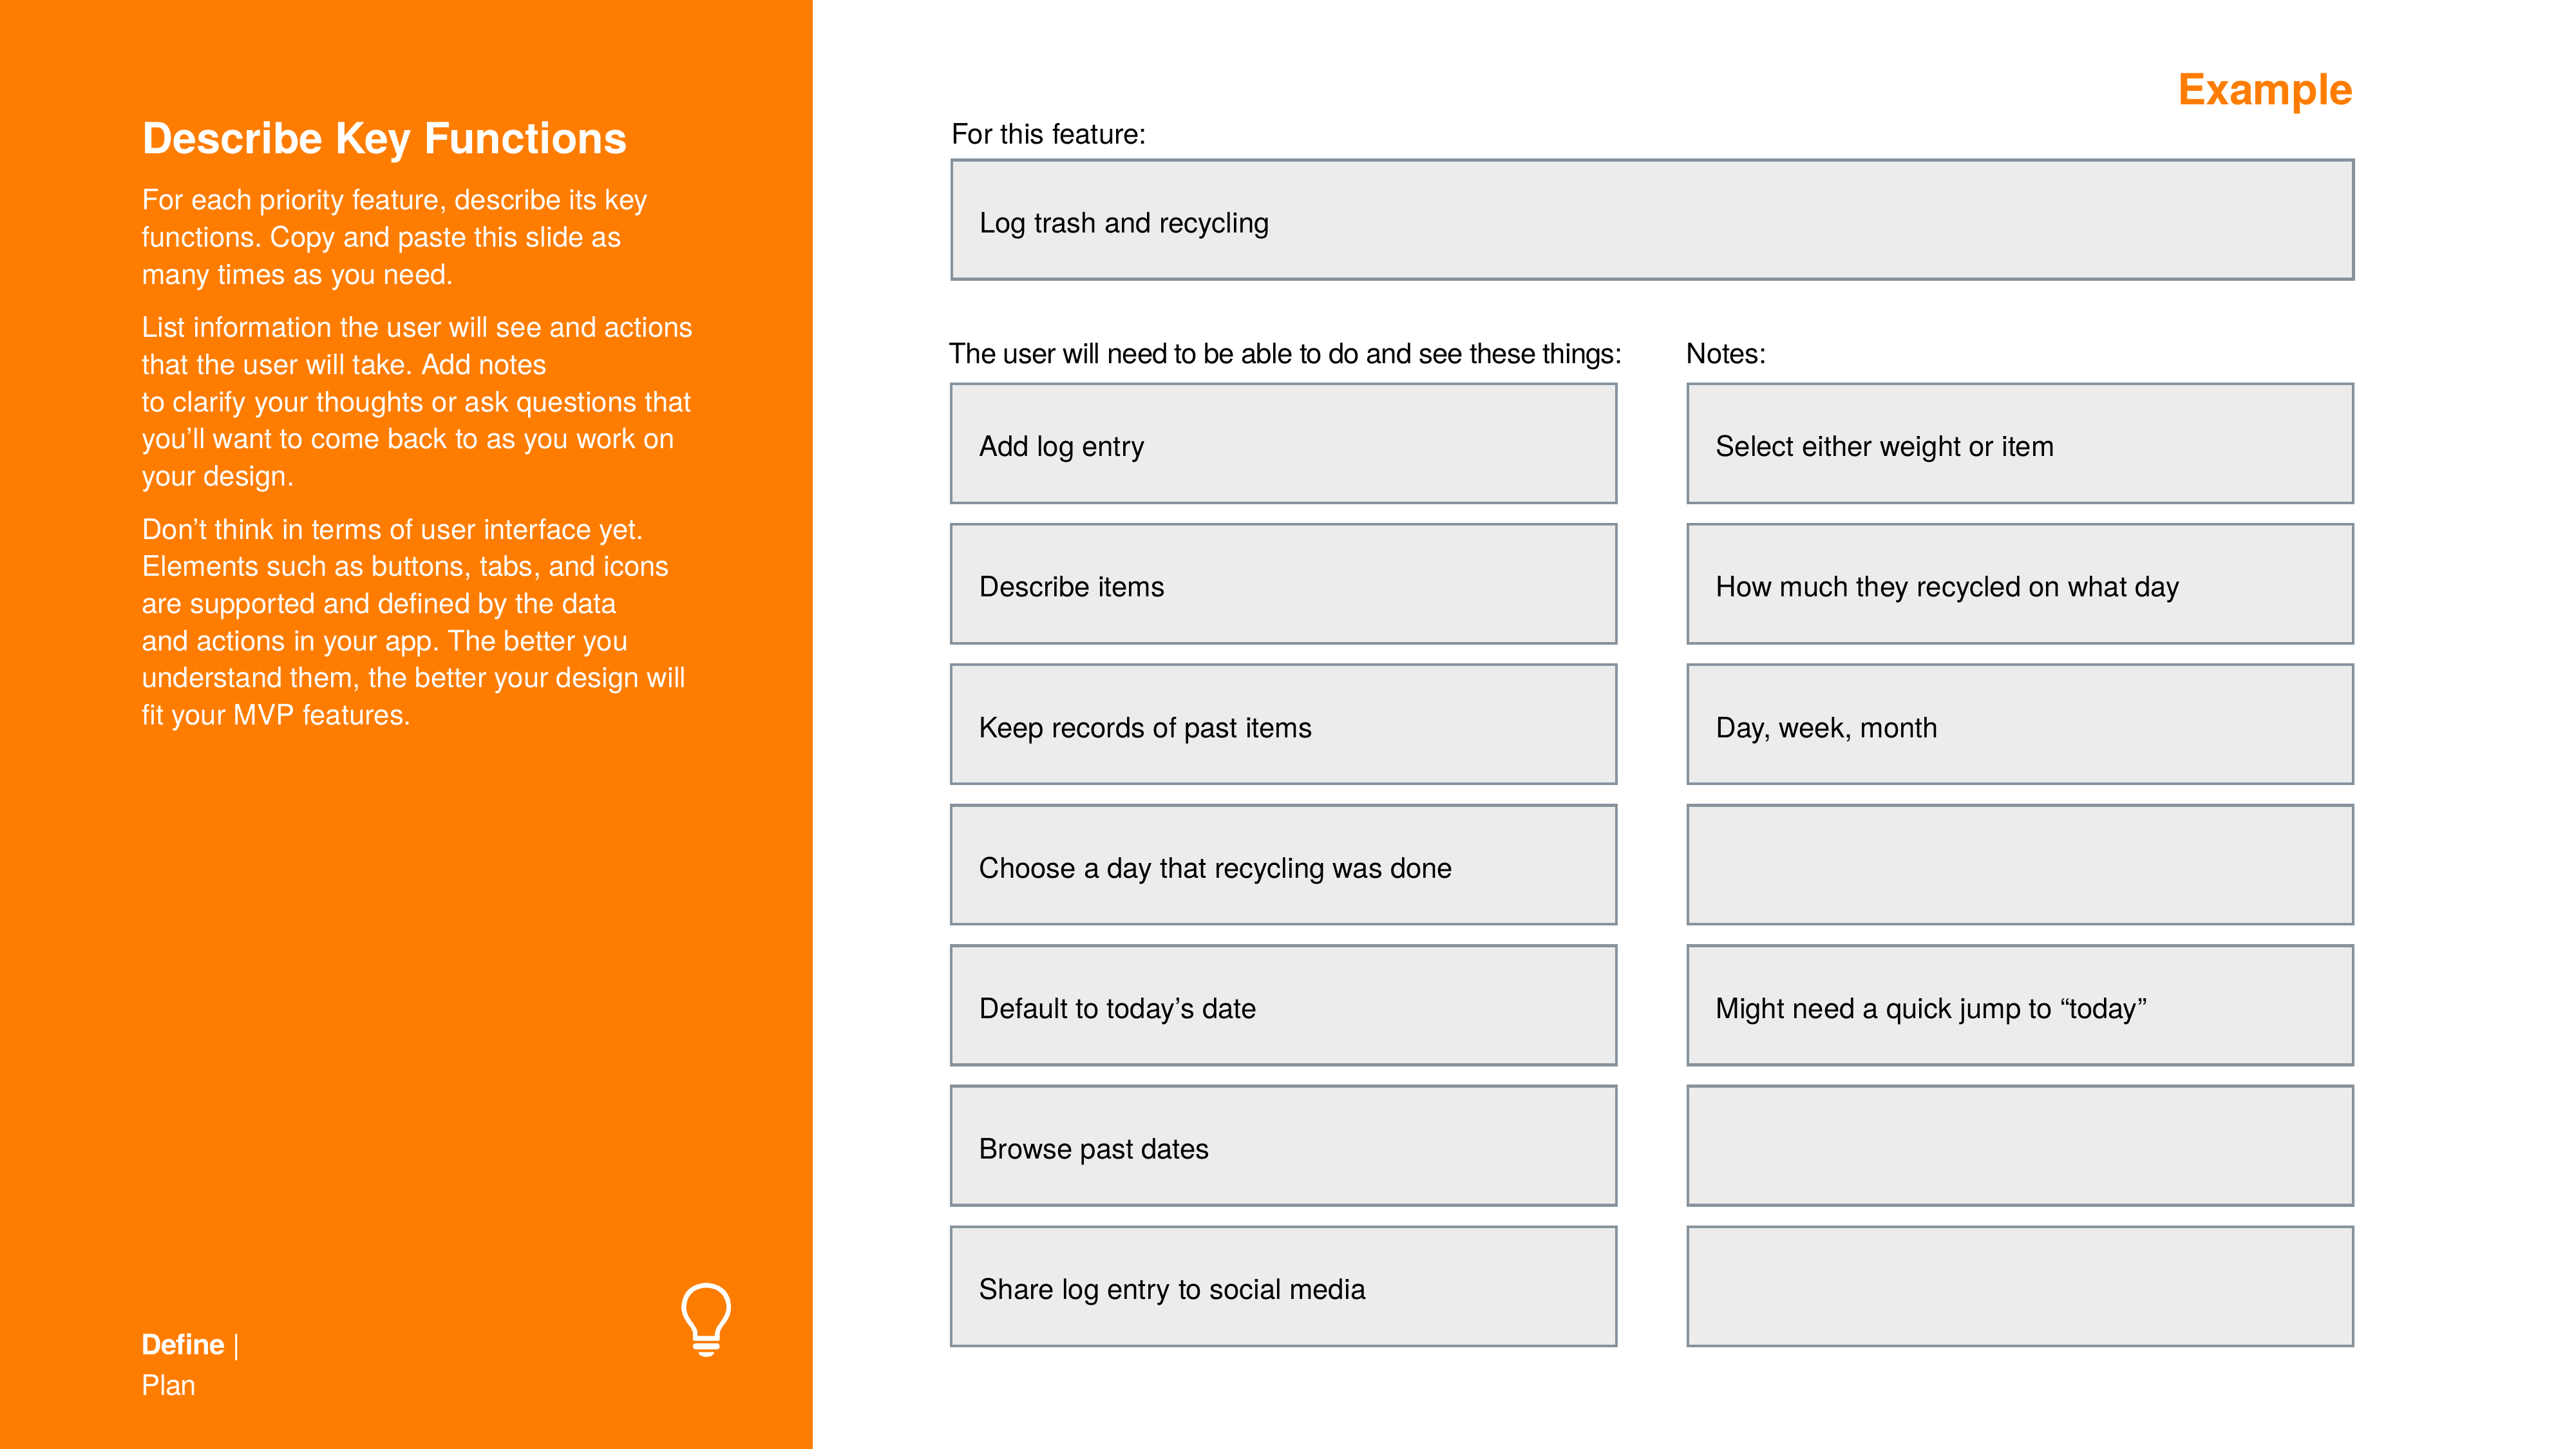

Example
For this feature:
Log trash and recycling
The user will need to be able to do and see these things:
Notes:
Add log entry
Select either weight or item
Describe items
How much they recycled on what day
Keep records of past items
Day, week, month
Choose a day that recycling was done

Default to today’s date
Might need a quick jump to “today”
Browse past dates

Share log entry to social media

Describe Key Functions
For each priority feature, describe its key functions. Copy and paste this slide as many times as you need.
List information the user will see and actions that the user will take. Add notes
to clarify your thoughts or ask questions that you’ll want to come back to as you work on your design.
Don’t think in terms of user interface yet. Elements such as buttons, tabs, and icons are supported and defined by the data
and actions in your app. The better you understand them, the better your design will fit your MVP features.

Define | Plan
43